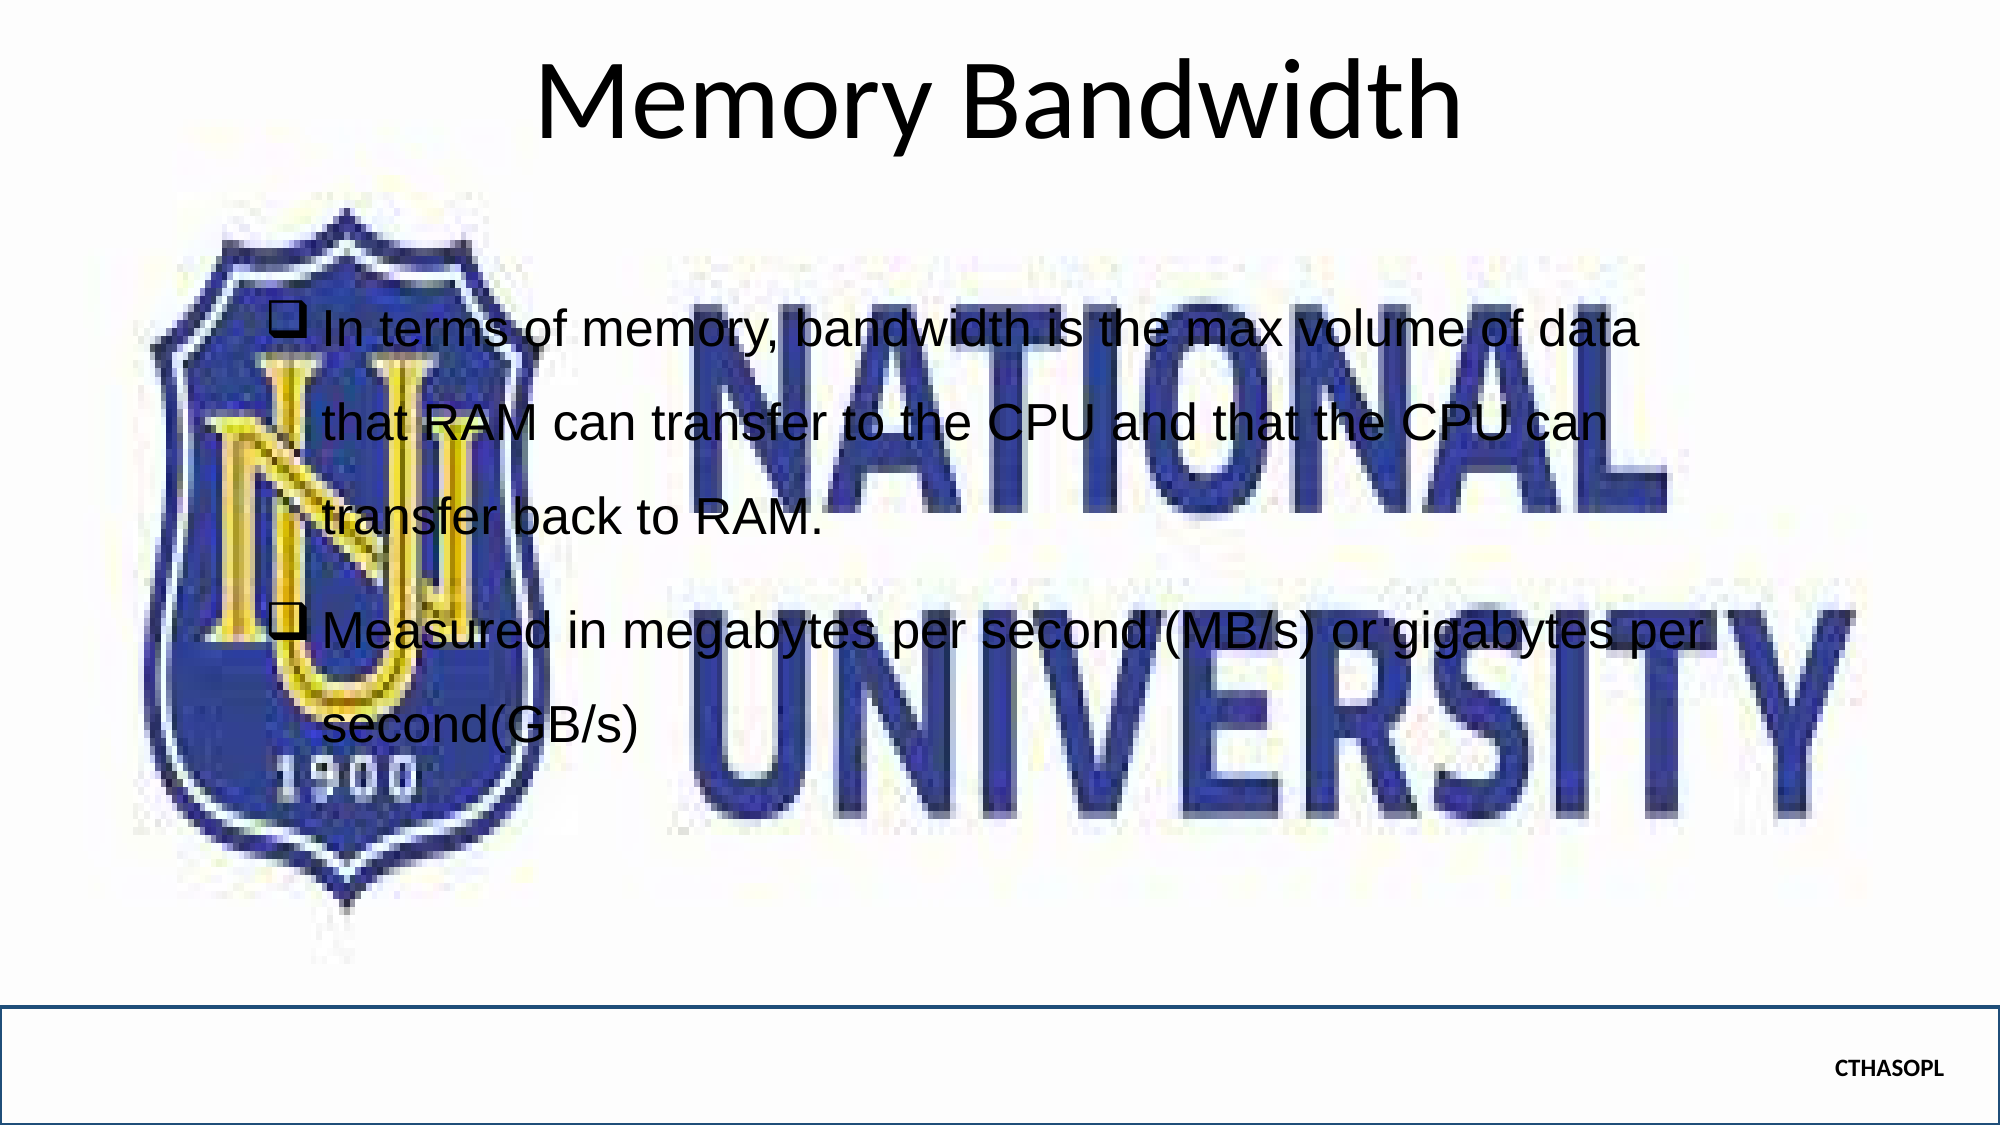

# Memory Bandwidth
In terms of memory, bandwidth is the max volume of data that RAM can transfer to the CPU and that the CPU can transfer back to RAM.
Measured in megabytes per second (MB/s) or gigabytes per second(GB/s)
CTHASOPL